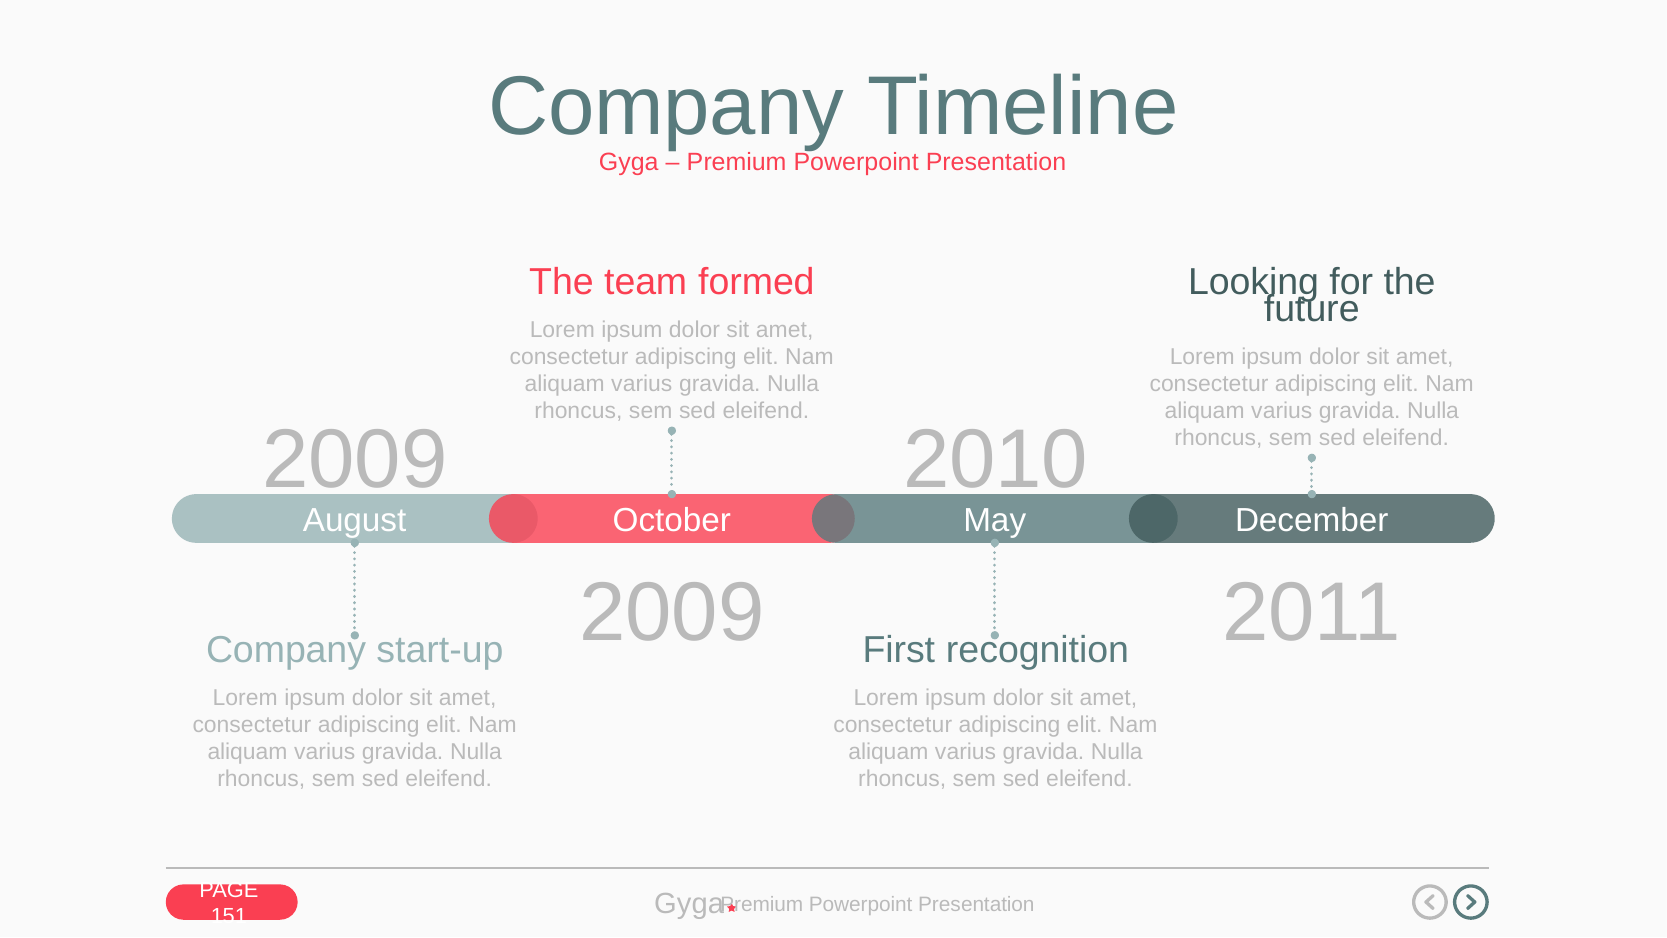

Company Timeline
Gyga – Premium Powerpoint Presentation
Looking for the future
Lorem ipsum dolor sit amet, consectetur adipiscing elit. Nam aliquam varius gravida. Nulla rhoncus, sem sed eleifend.
The team formed
Lorem ipsum dolor sit amet, consectetur adipiscing elit. Nam aliquam varius gravida. Nulla rhoncus, sem sed eleifend.
2009
2010
August
October
May
December
2009
2011
First recognition
Lorem ipsum dolor sit amet, consectetur adipiscing elit. Nam aliquam varius gravida. Nulla rhoncus, sem sed eleifend.
Company start-up
Lorem ipsum dolor sit amet, consectetur adipiscing elit. Nam aliquam varius gravida. Nulla rhoncus, sem sed eleifend.